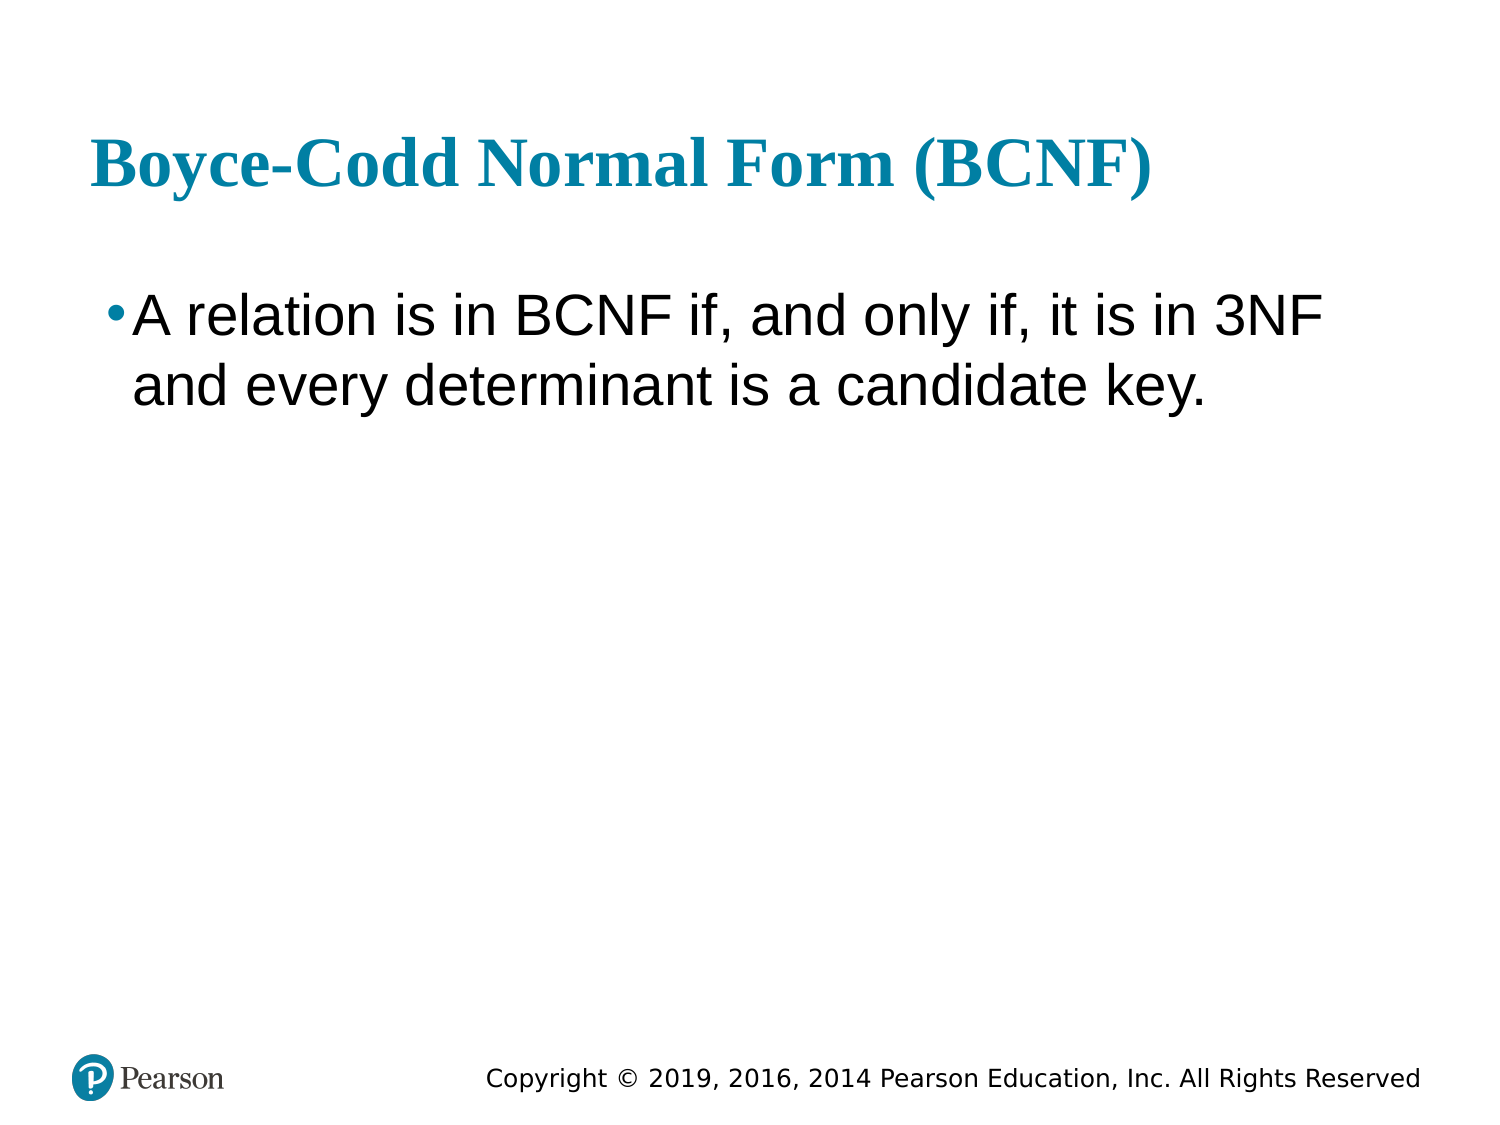

# Boyce-Codd Normal Form (BCNF)
A relation is in BCNF if, and only if, it is in 3NF and every determinant is a candidate key.